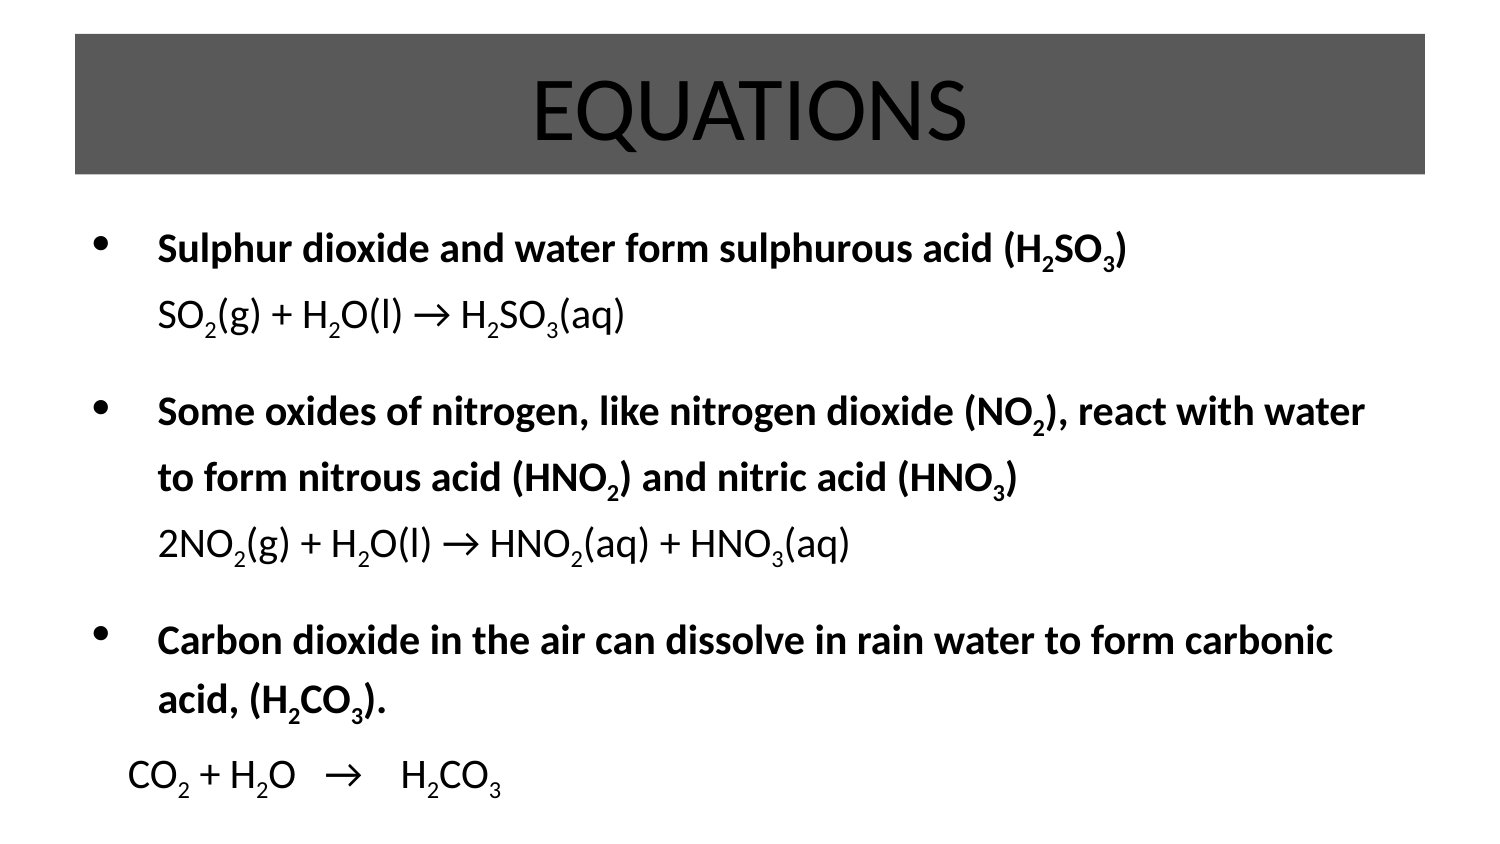

# EQUATIONS
Sulphur dioxide and water form sulphurous acid (H2SO3)
SO2(g) + H2O(l) → H2SO3(aq)

Some oxides of nitrogen, like nitrogen dioxide (NO2), react with water to form nitrous acid (HNO2) and nitric acid (HNO3)
2NO2(g) + H2O(l) → HNO2(aq) + HNO3(aq)

Carbon dioxide in the air can dissolve in rain water to form carbonic acid, (H2CO3).
    CO2 + H2O   →    H2CO3